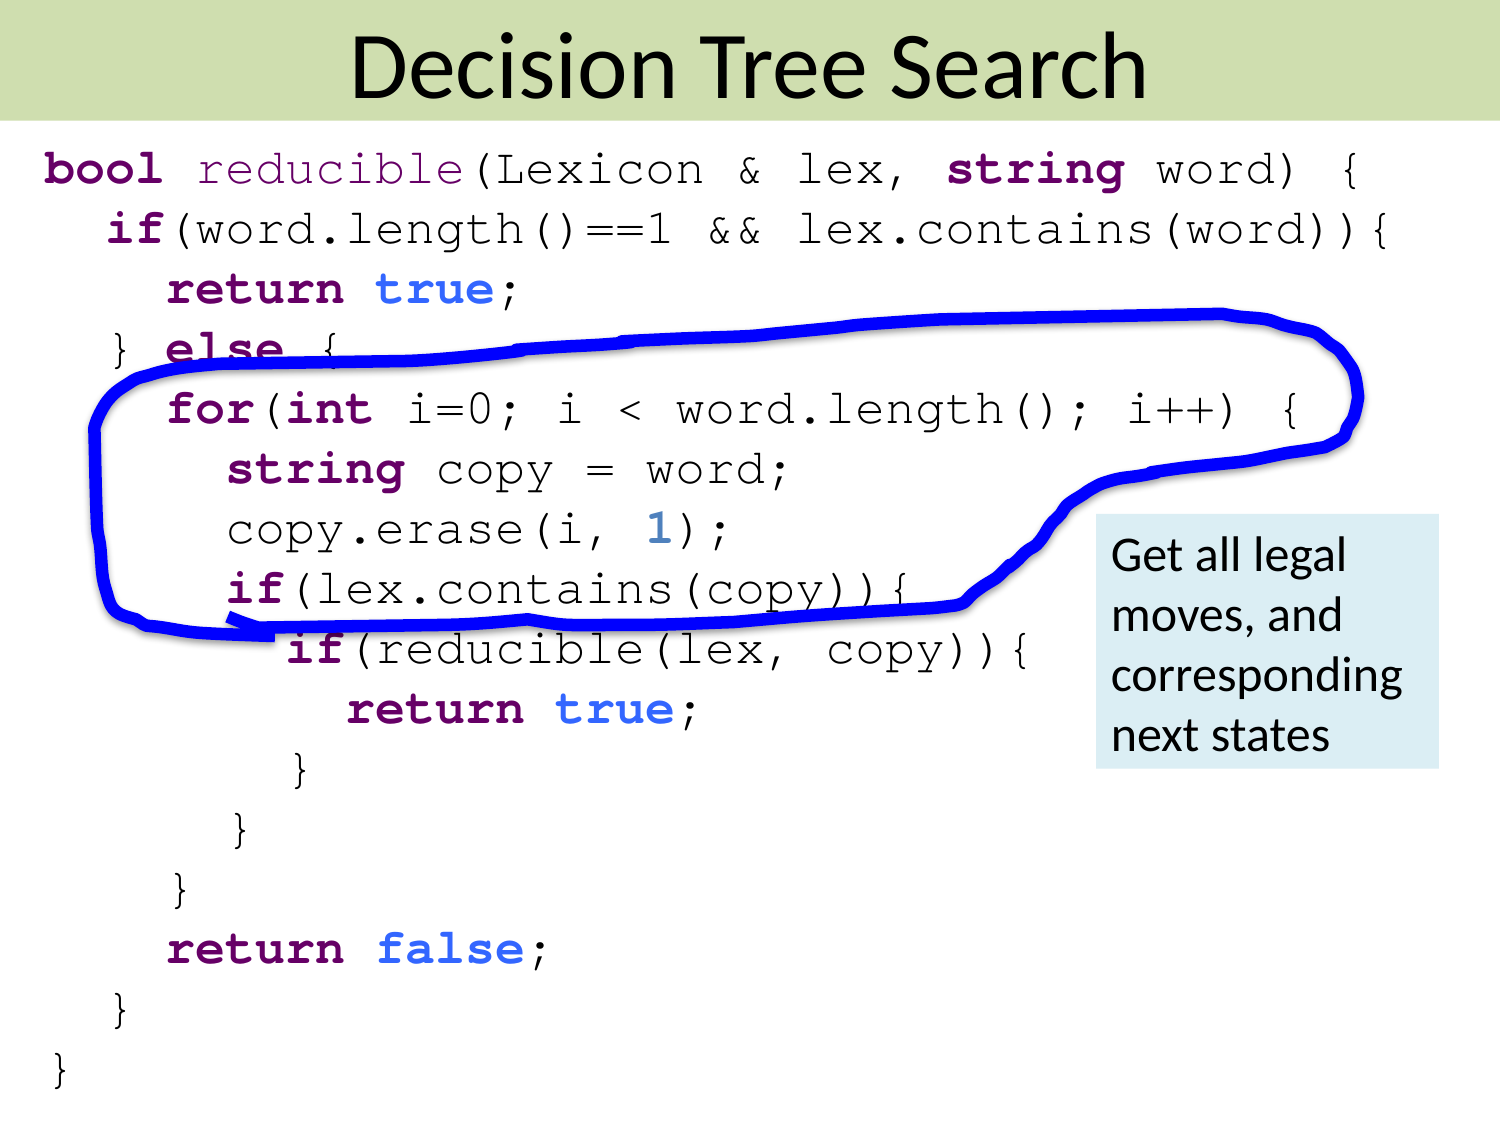

Decision Tree Search
bool reducible(Lexicon & lex, string word) {
  if(word.length()==1 && lex.contains(word)){
    return true;
  } else {
    for(int i=0; i < word.length(); i++) {
      string copy = word;
      copy.erase(i, 1);
      if(lex.contains(copy)){
        if(reducible(lex, copy)){
          return true;
        }
      }
    }
    return false;
  }
}

Get all legal moves, and corresponding next states